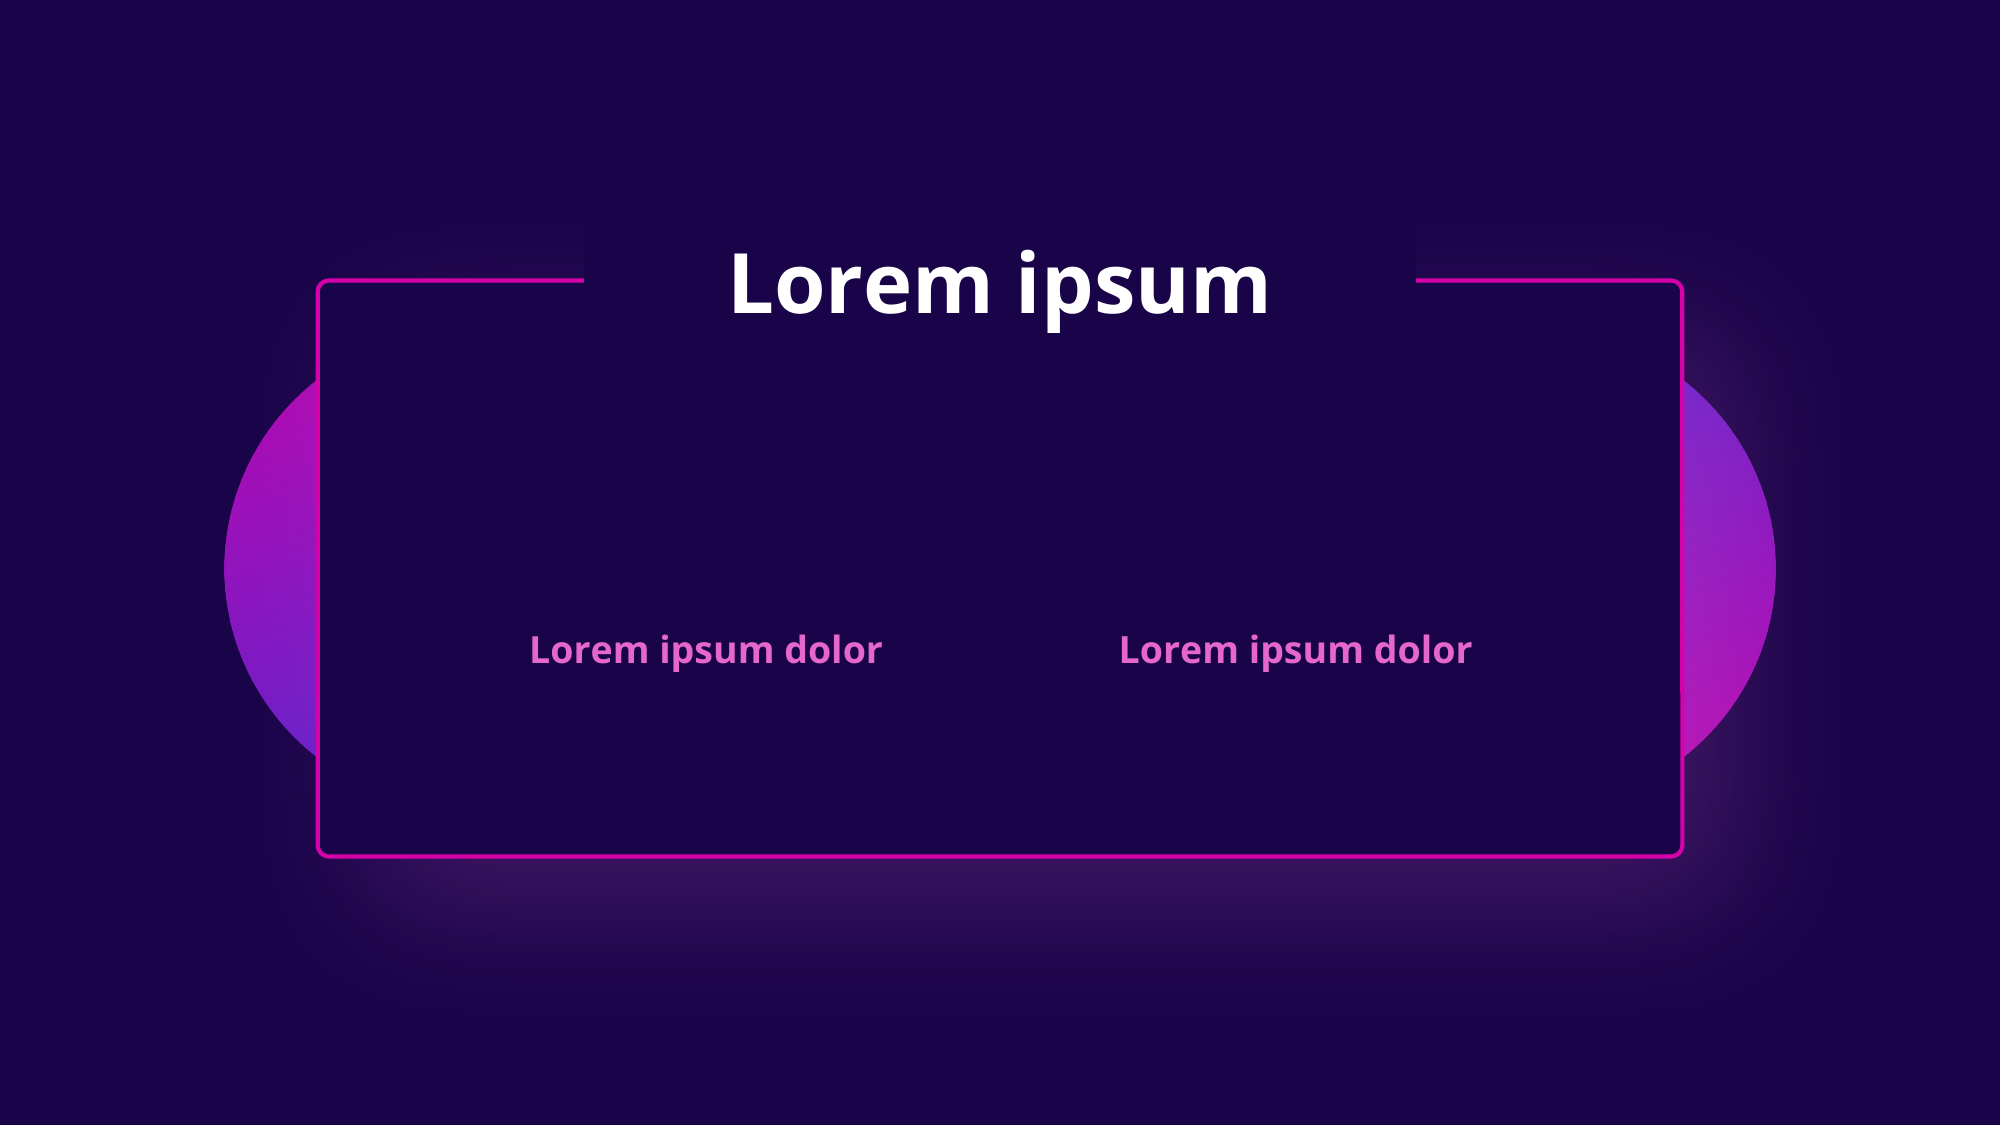

# Lorem ipsum

Lorem ipsum dolor
Lorem ipsum dolor